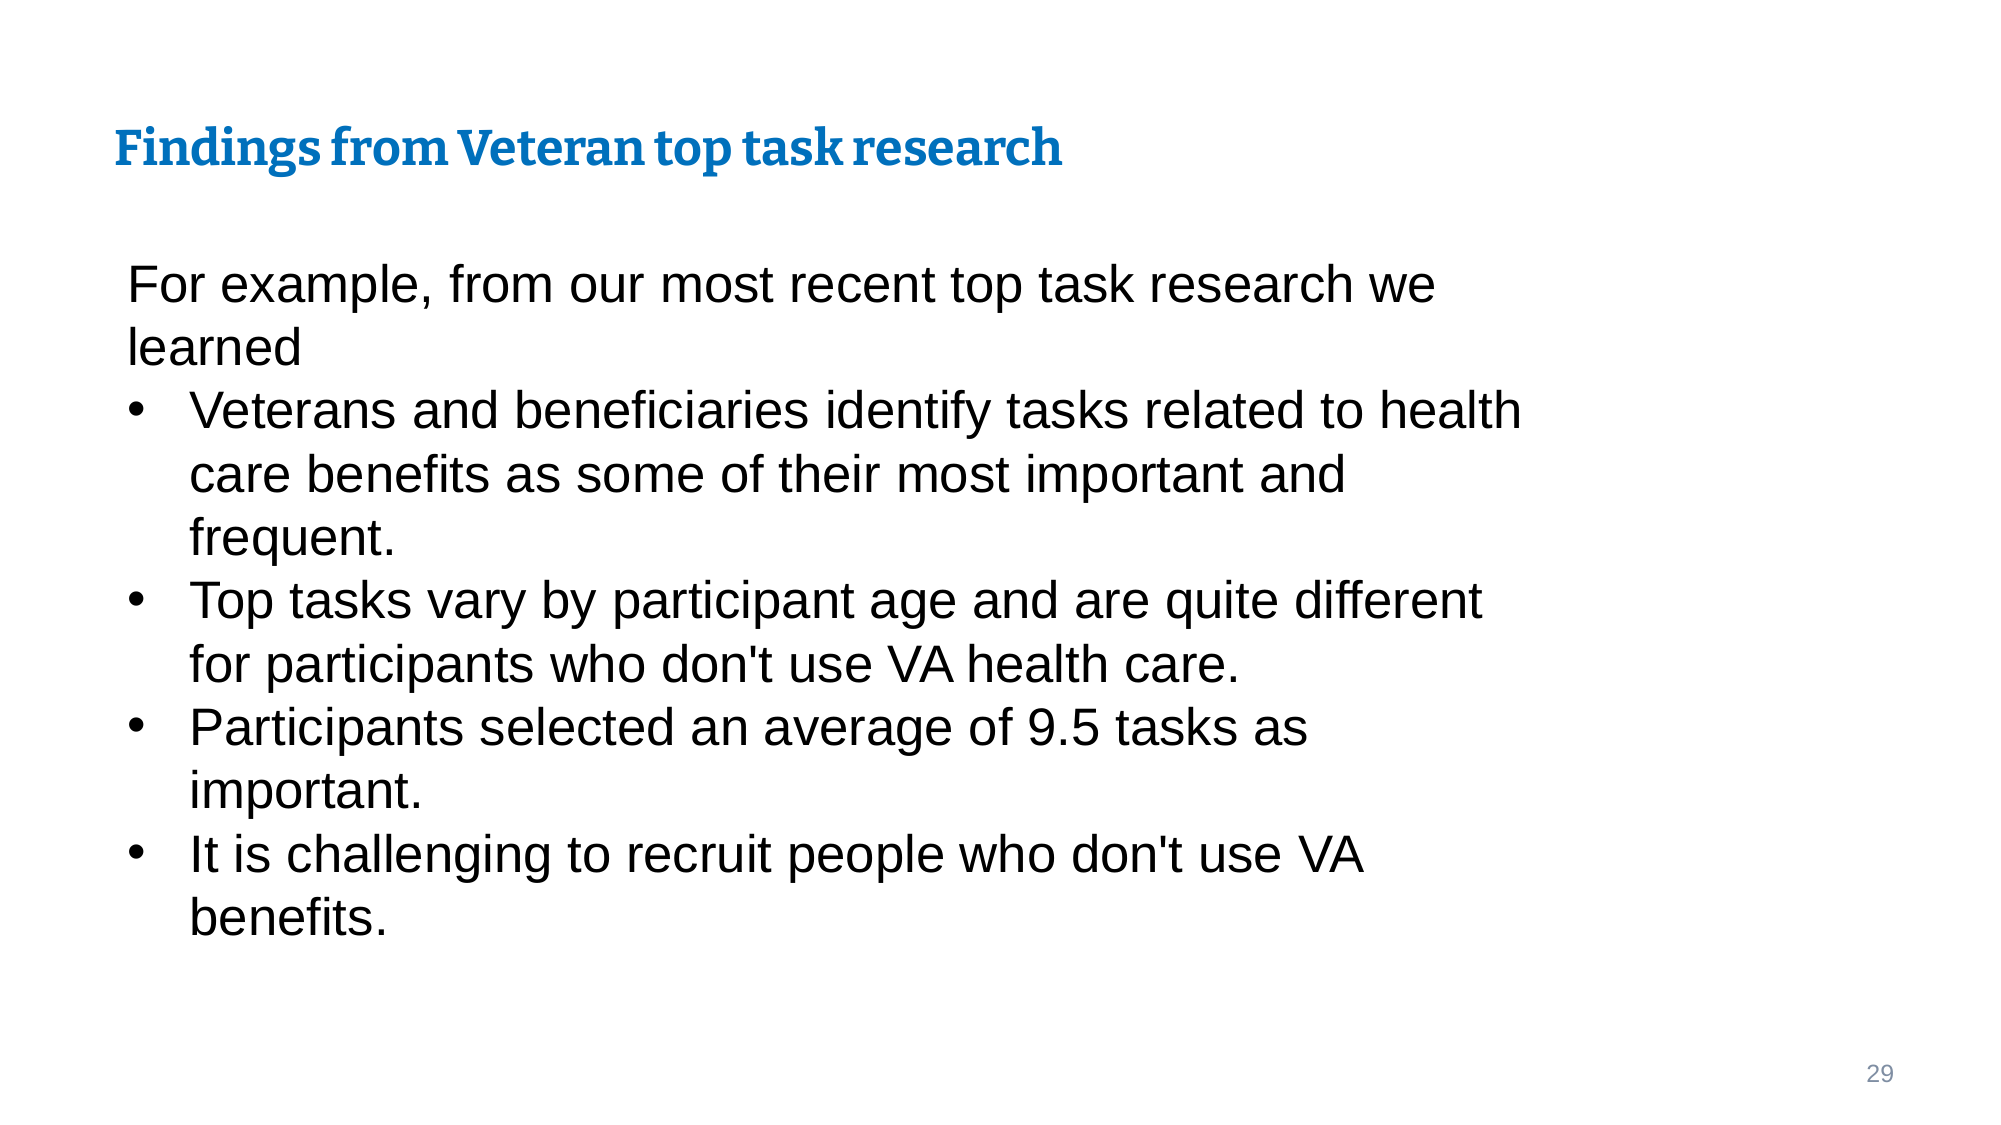

# Findings from Veteran top task research
For example, from our most recent top task research we learned
Veterans and beneficiaries identify tasks related to health care benefits as some of their most important and frequent.
Top tasks vary by participant age and are quite different for participants who don't use VA health care.
Participants selected an average of 9.5 tasks as important.
It is challenging to recruit people who don't use VA benefits.

29